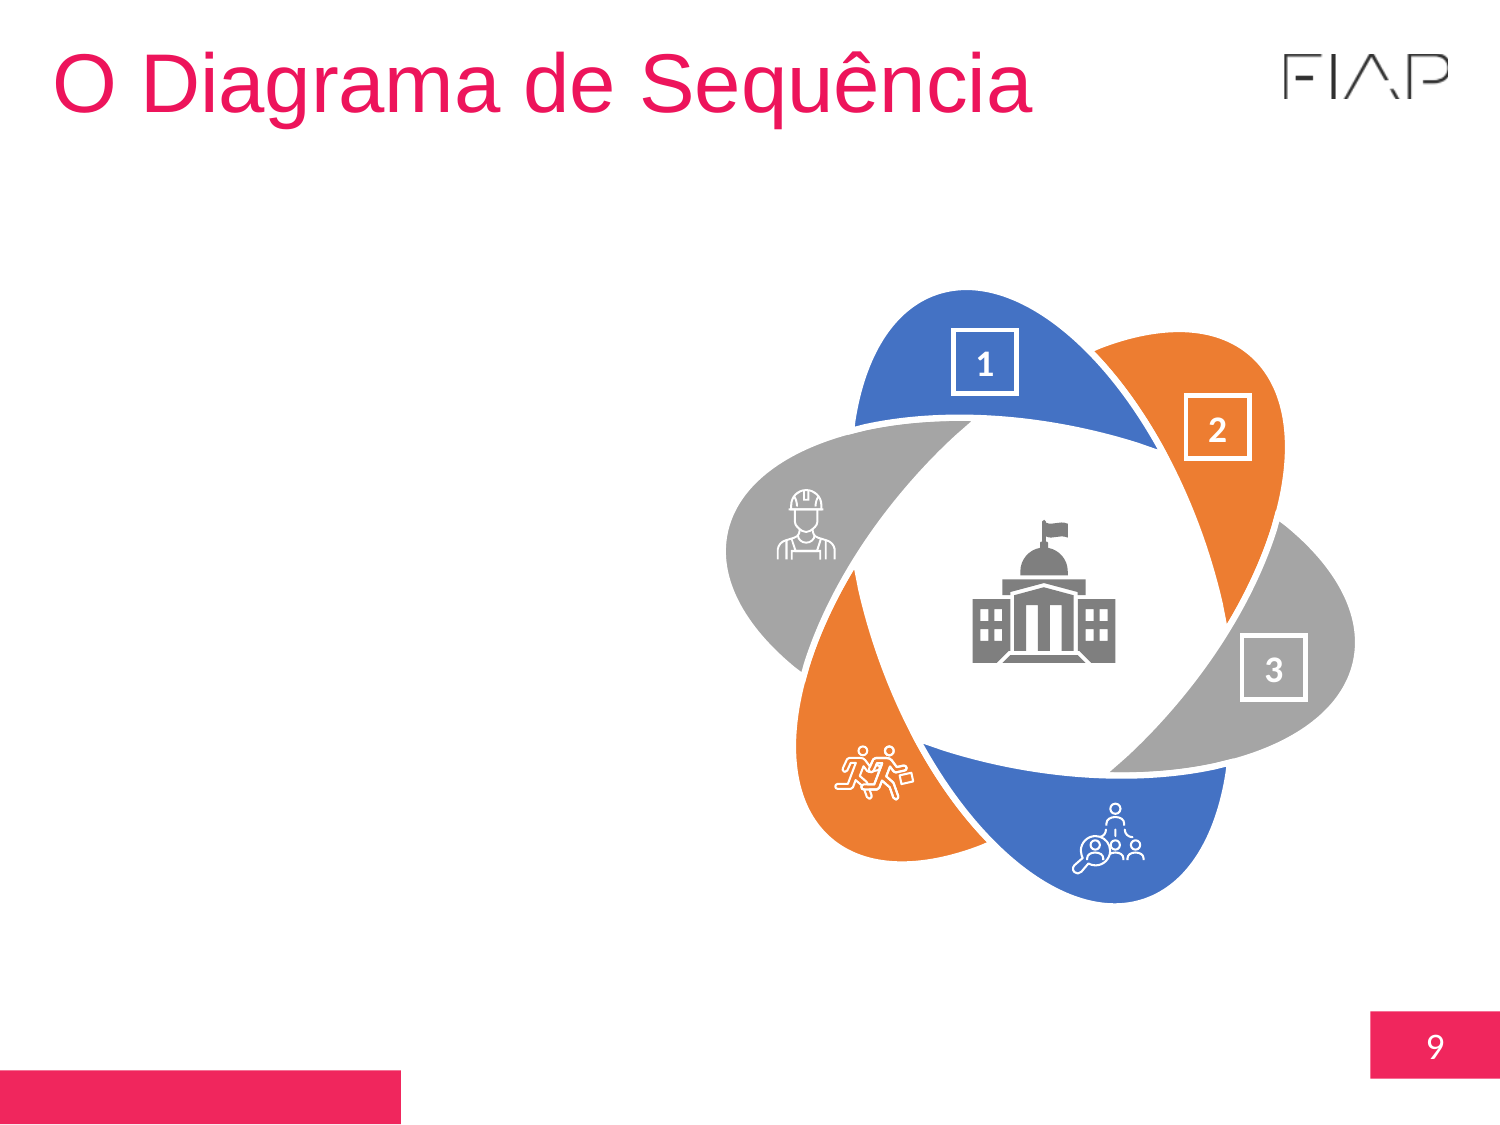

O Diagrama de Sequência

1
2

3